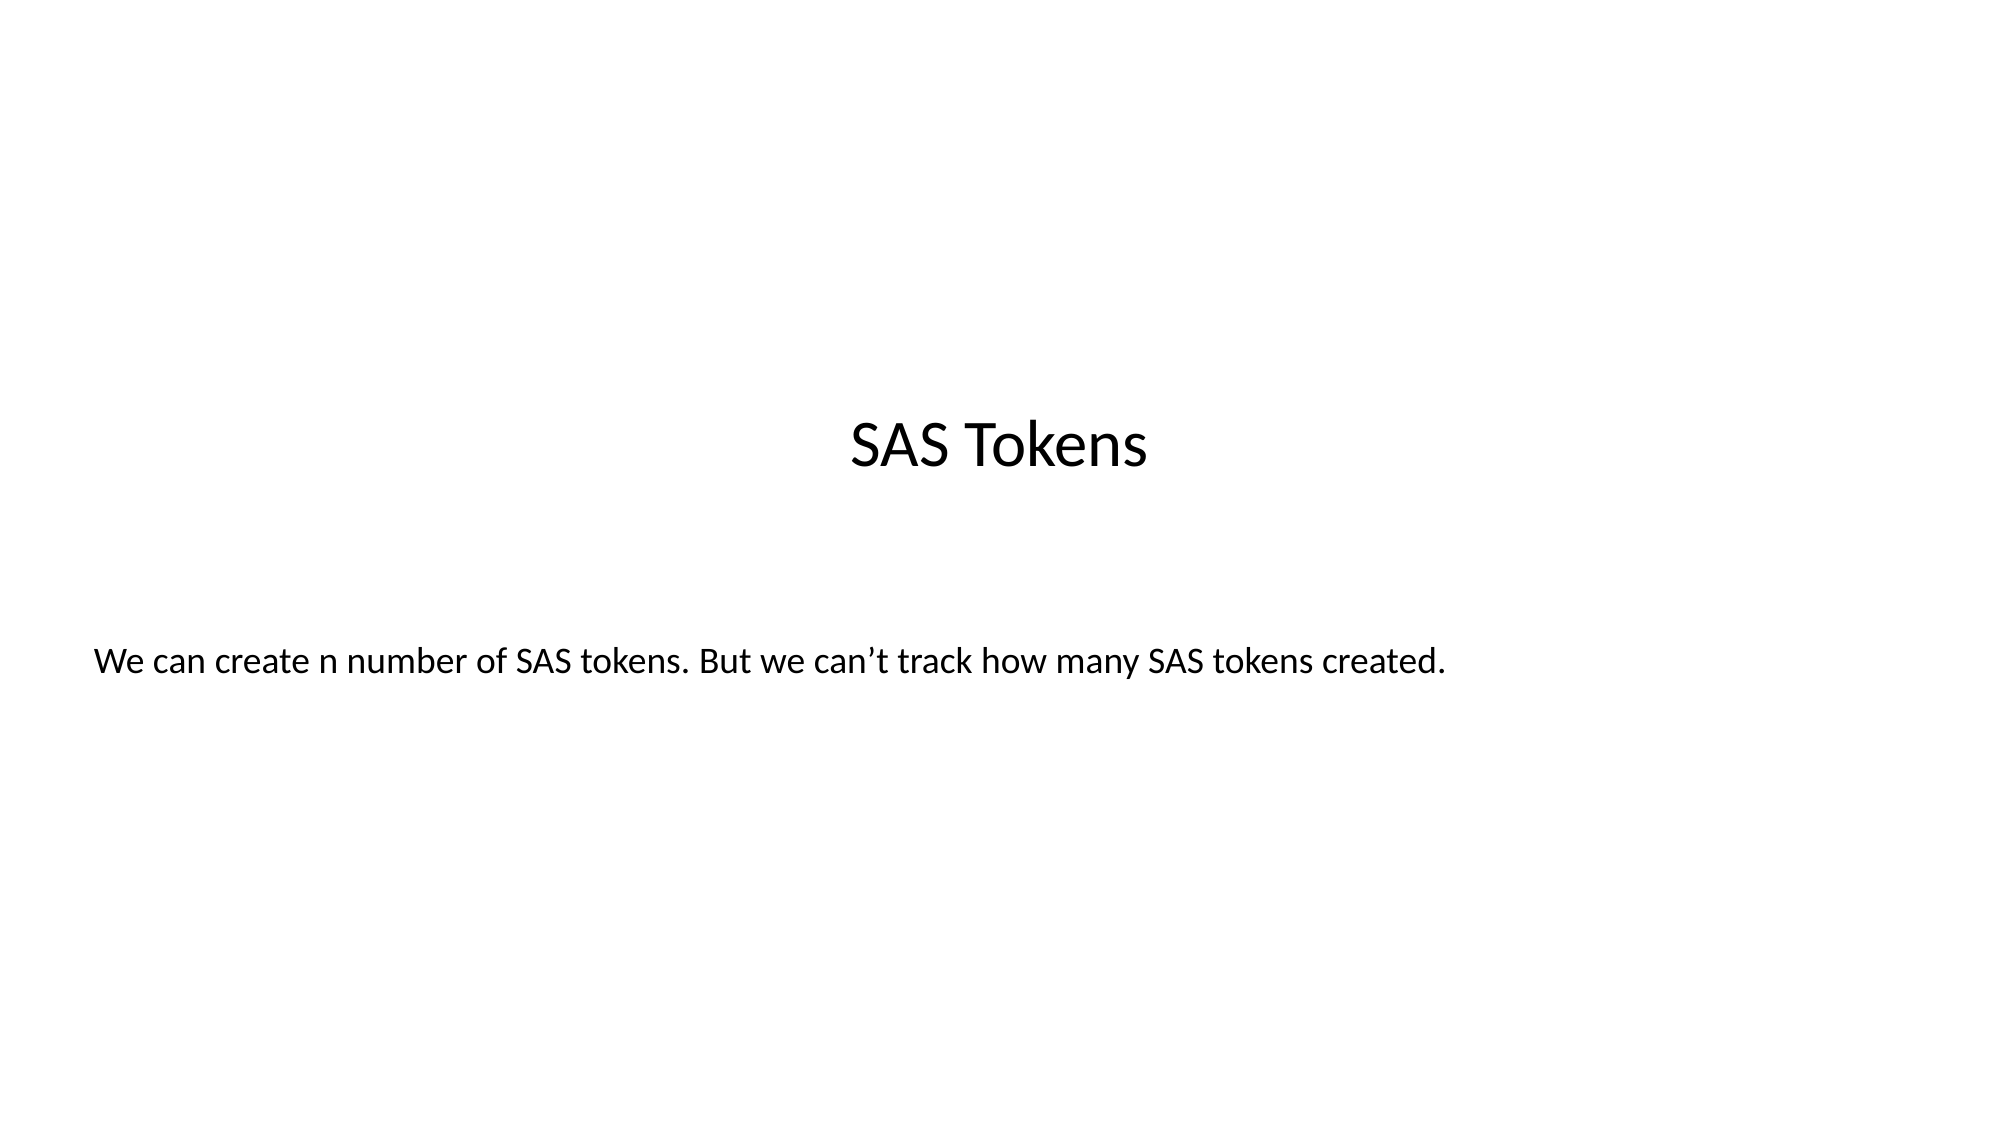

SAS Tokens
We can create n number of SAS tokens. But we can’t track how many SAS tokens created.